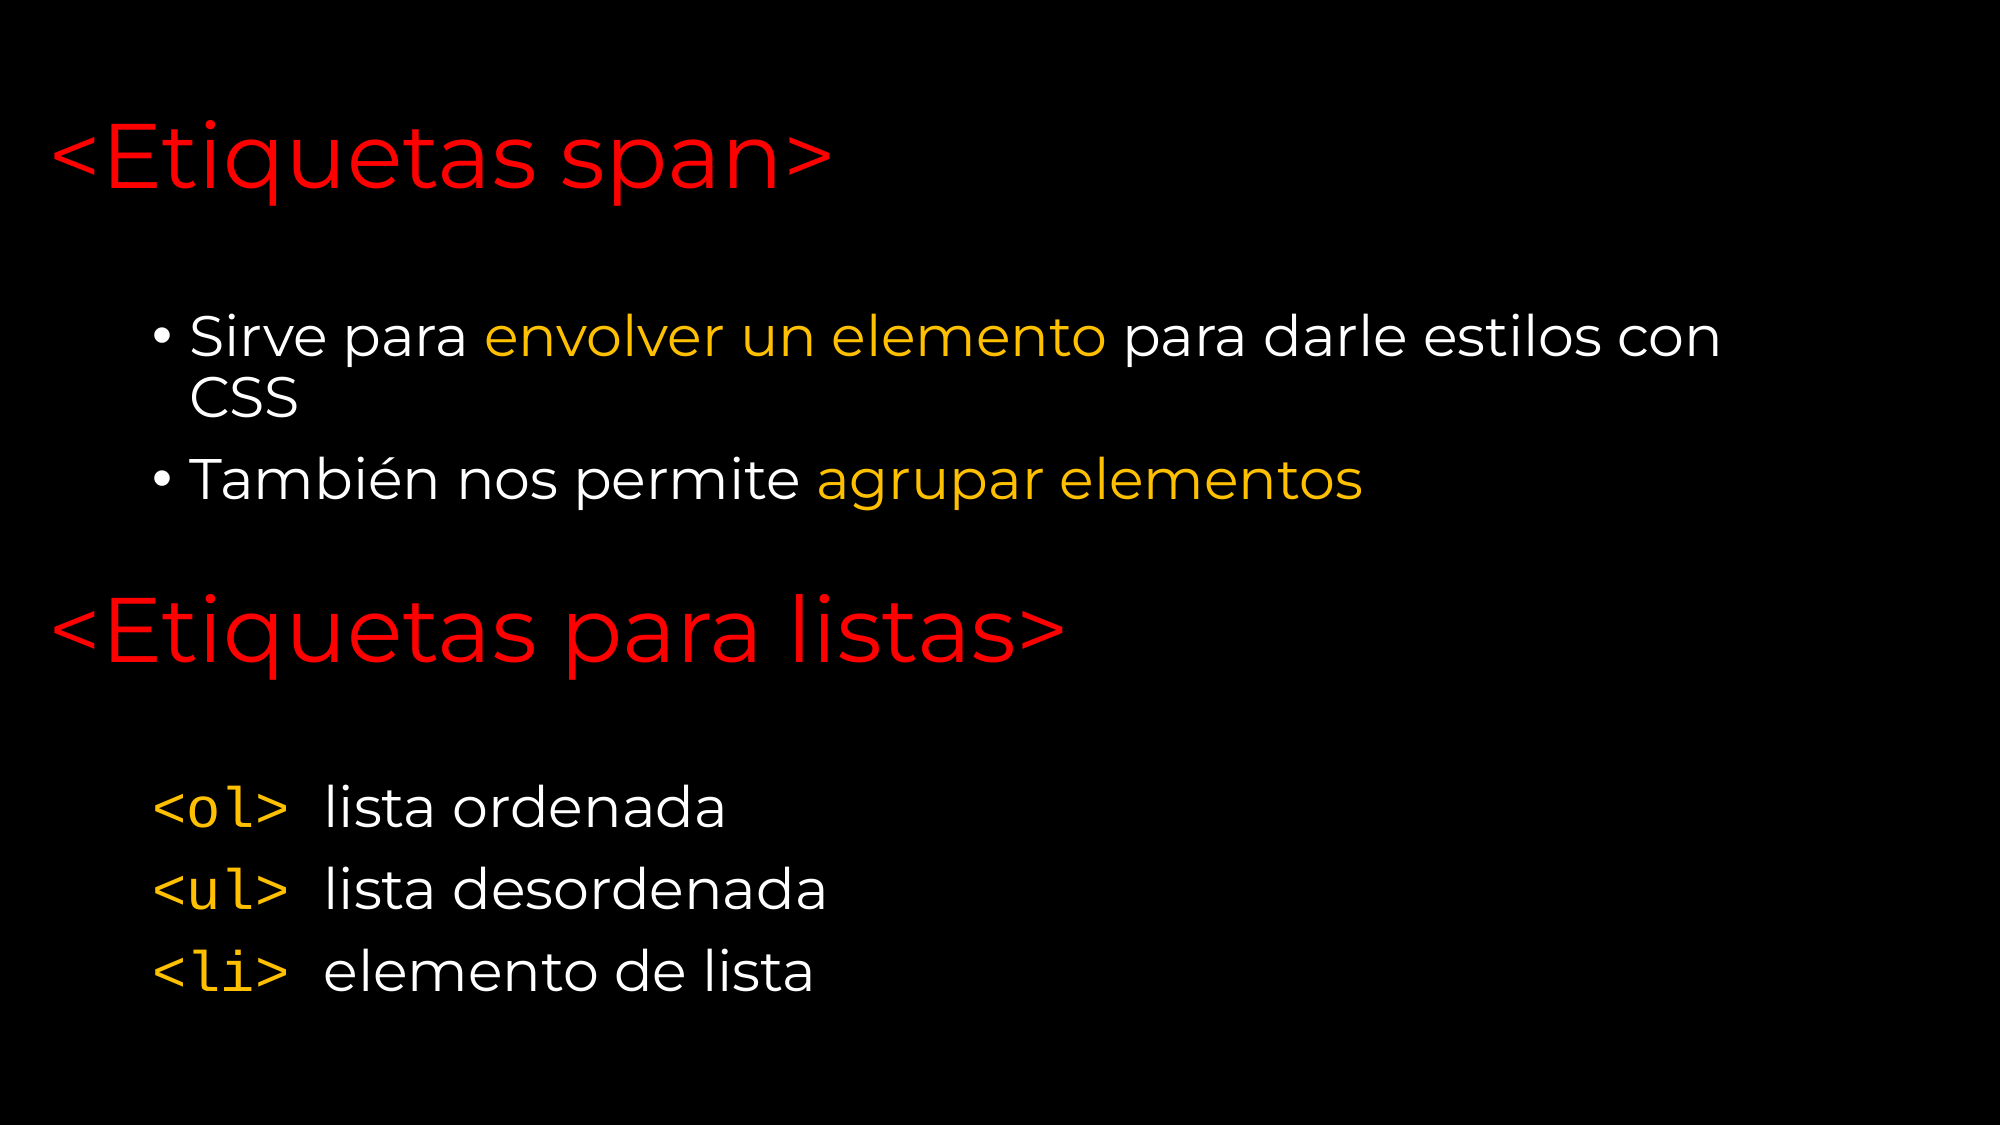

<Etiquetas span>
Sirve para envolver un elemento para darle estilos con CSS
También nos permite agrupar elementos

<ol> lista ordenada
<ul> lista desordenada
<li> elemento de lista
<Etiquetas para listas>